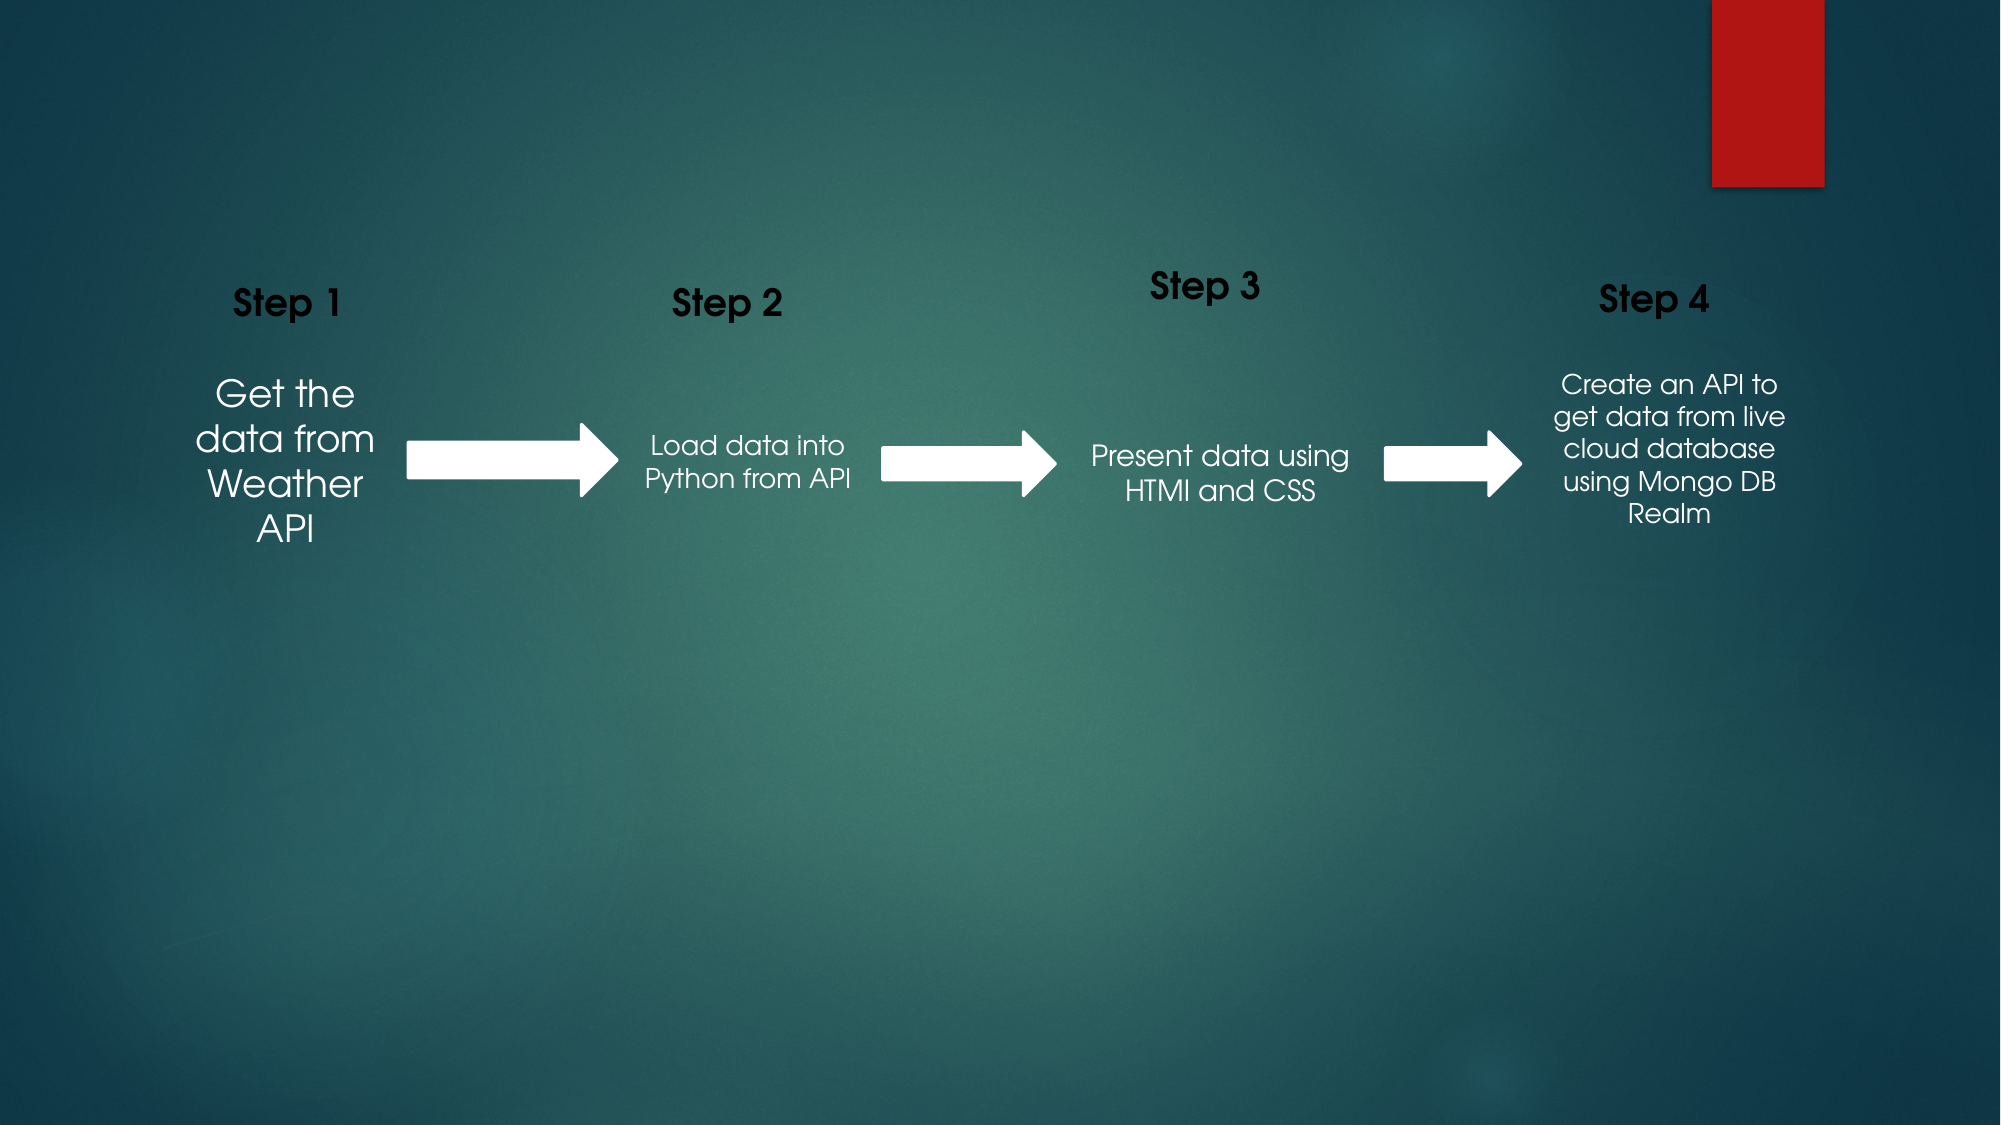

Step 3
Step 4
Step 1
Step 2
Present data using HTMl and CSS
Create an API to get data from live cloud database using Mongo DB Realm
Load data into Python from API
Get the data from Weather API